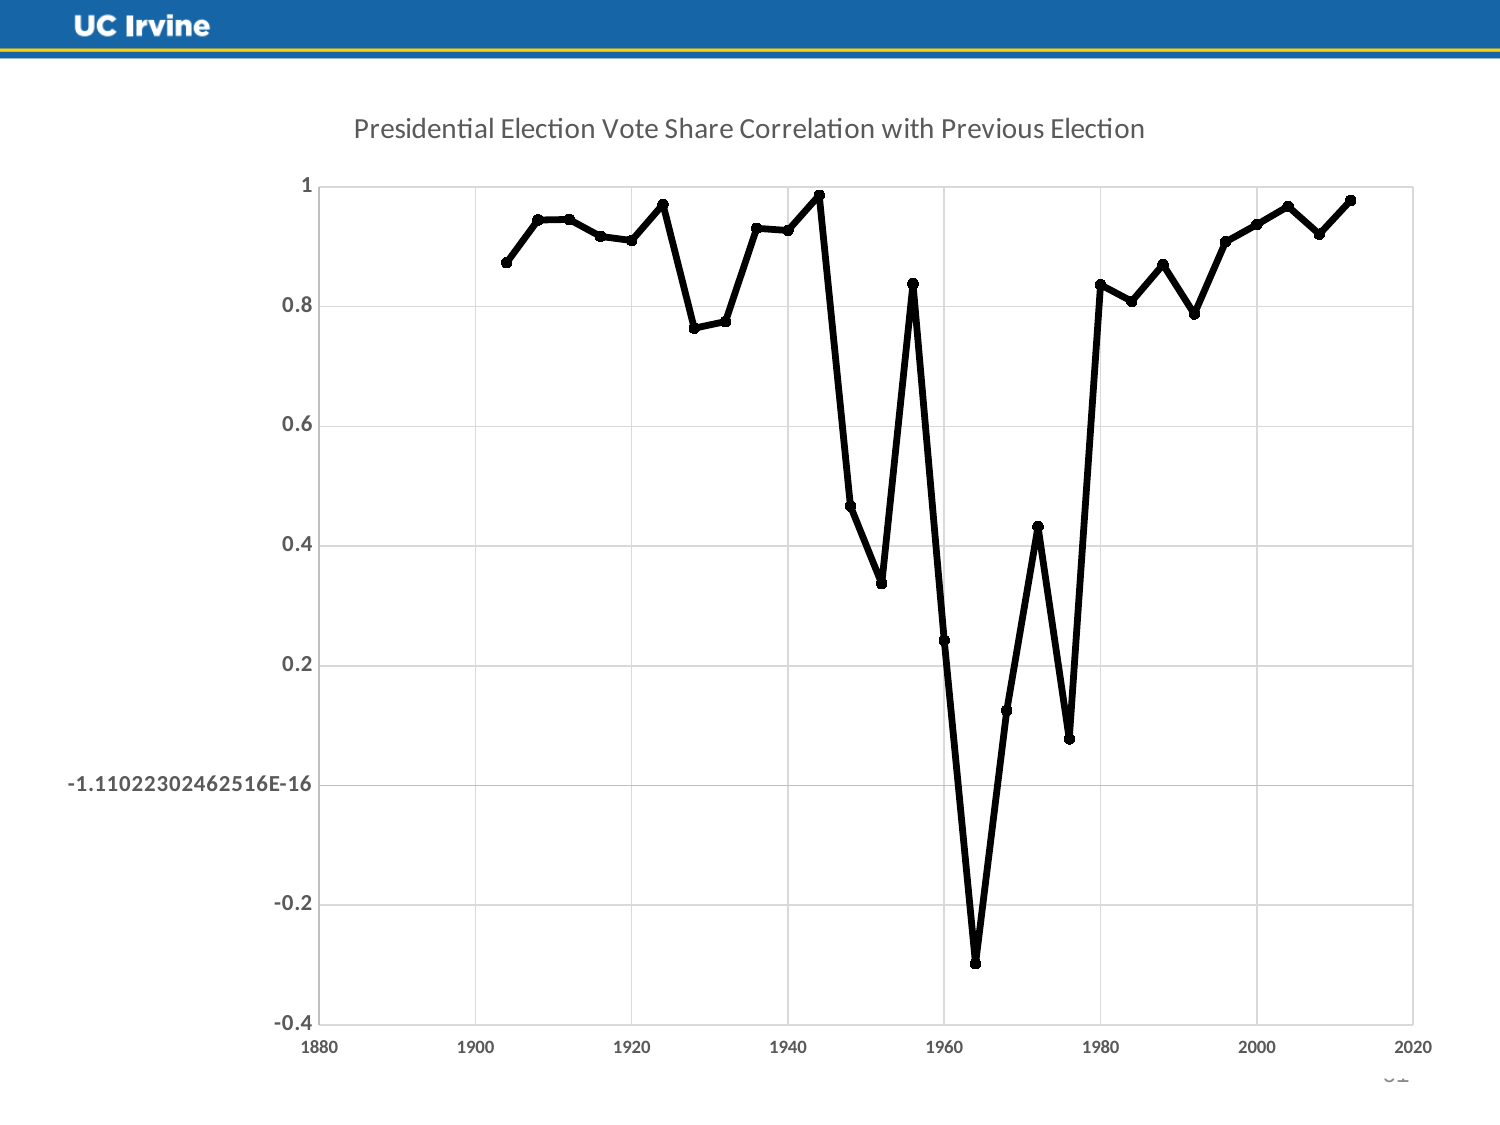

### Chart: Presidential Election Vote Share Correlation with Previous Election

| Category | correlation |
|---|---|
61